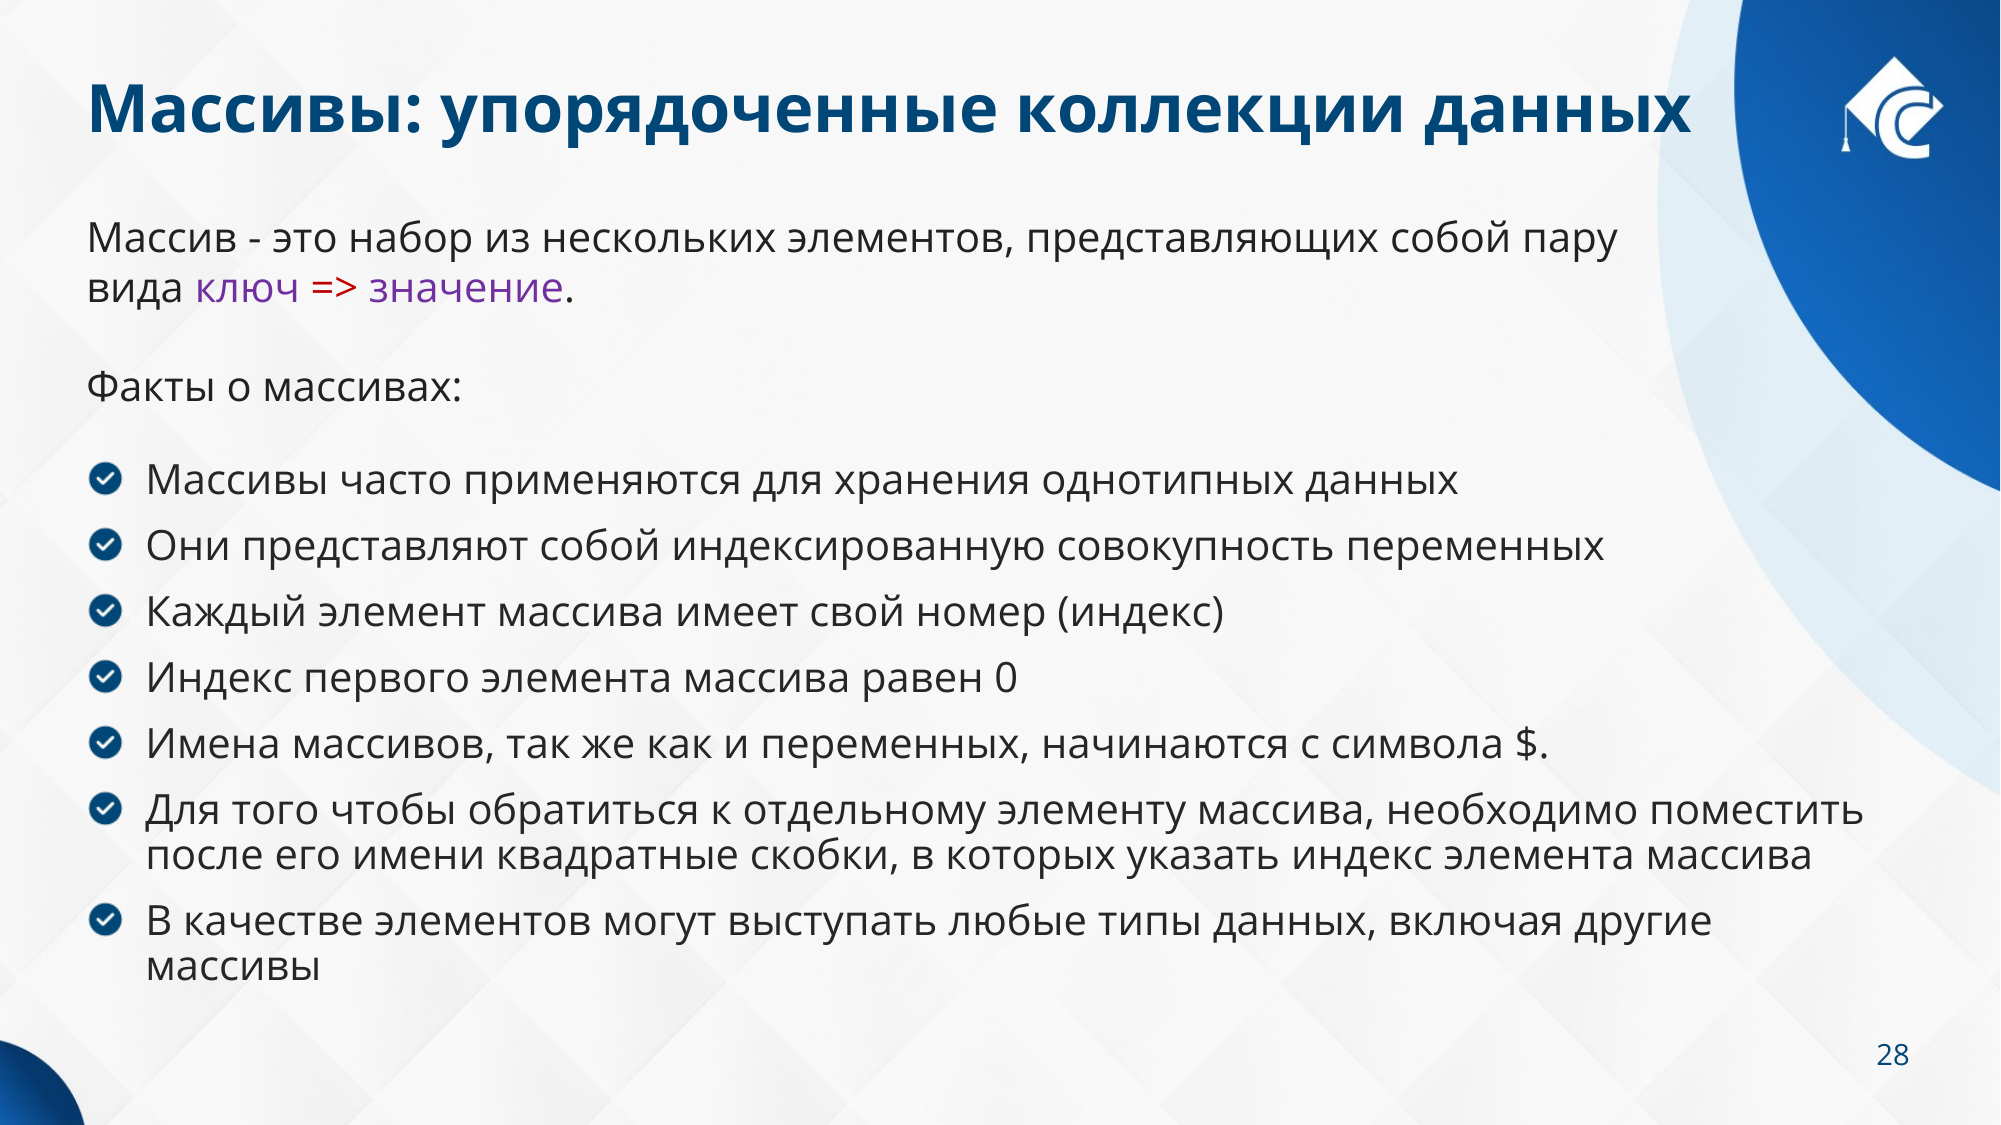

# Массивы: упорядоченные коллекции данных
Массив - это набор из нескольких элементов, представляющих собой пару вида ключ => значение.
Факты о массивах:
Массивы часто применяются для хранения однотипных данных
Они представляют собой индексированную совокупность переменных
Каждый элемент массива имеет свой номер (индекс)
Индекс первого элемента массива равен 0
Имена массивов, так же как и переменных, начинаются с символа $.
Для того чтобы обратиться к отдельному элементу массива, необходимо поместить после его имени квадратные скобки, в которых указать индекс элемента массива
В качестве элементов могут выступать любые типы данных, включая другие массивы

28